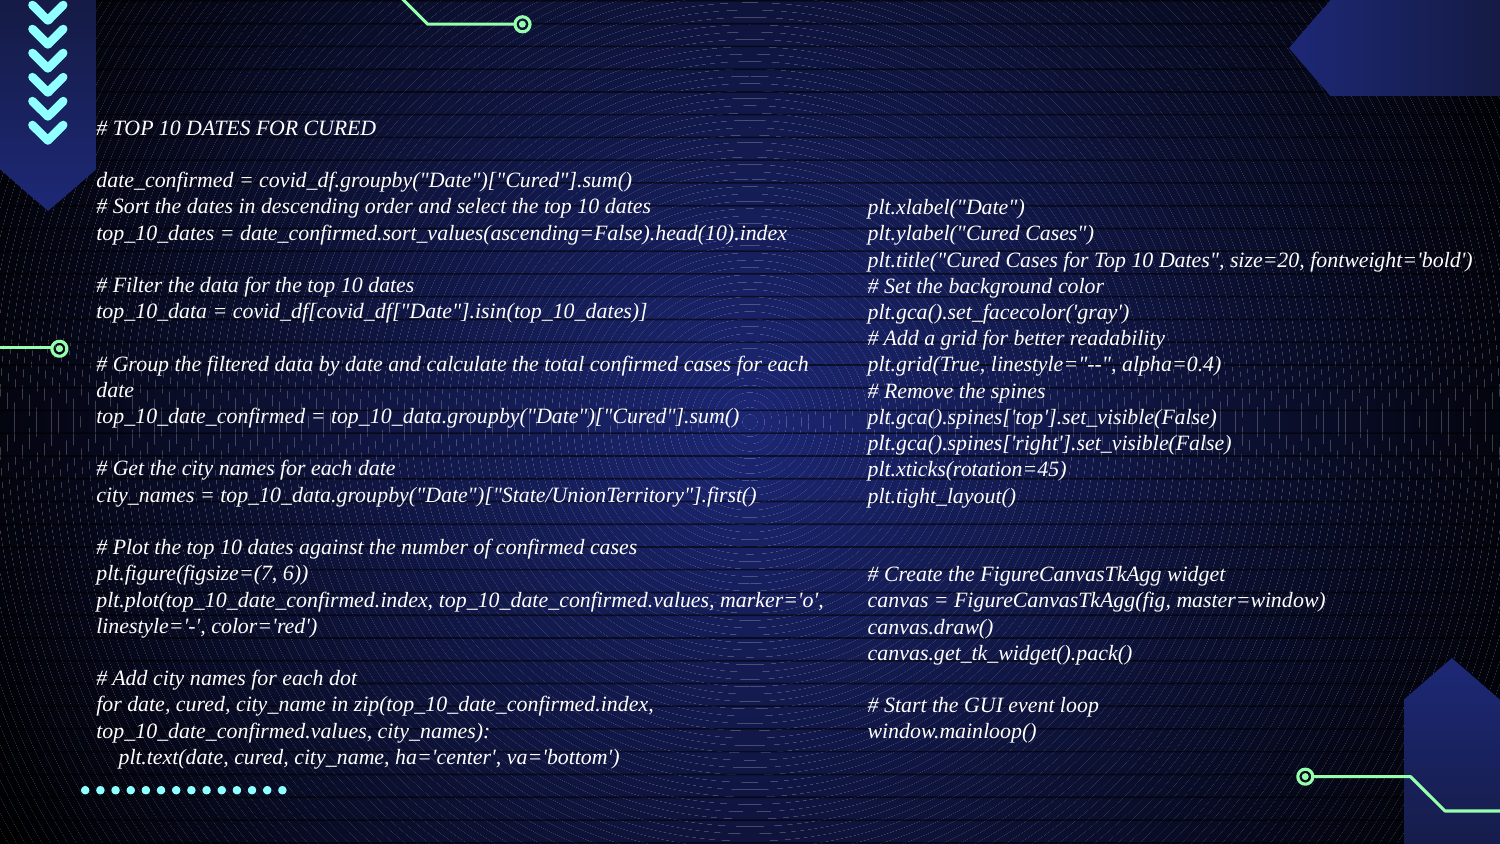

# TOP 10 DATES FOR CURED

date_confirmed = covid_df.groupby("Date")["Cured"].sum()
# Sort the dates in descending order and select the top 10 dates
top_10_dates = date_confirmed.sort_values(ascending=False).head(10).index

# Filter the data for the top 10 dates
top_10_data = covid_df[covid_df["Date"].isin(top_10_dates)]

# Group the filtered data by date and calculate the total confirmed cases for each date
top_10_date_confirmed = top_10_data.groupby("Date")["Cured"].sum()

# Get the city names for each date
city_names = top_10_data.groupby("Date")["State/UnionTerritory"].first()

# Plot the top 10 dates against the number of confirmed cases
plt.figure(figsize=(7, 6))
plt.plot(top_10_date_confirmed.index, top_10_date_confirmed.values, marker='o', linestyle='-', color='red')

# Add city names for each dot
for date, cured, city_name in zip(top_10_date_confirmed.index, top_10_date_confirmed.values, city_names):
    plt.text(date, cured, city_name, ha='center', va='bottom')
plt.xlabel("Date")
plt.ylabel("Cured Cases")
plt.title("Cured Cases for Top 10 Dates", size=20, fontweight='bold')
# Set the background color
plt.gca().set_facecolor('gray')
# Add a grid for better readability
plt.grid(True, linestyle="--", alpha=0.4)
# Remove the spines
plt.gca().spines['top'].set_visible(False)
plt.gca().spines['right'].set_visible(False)
plt.xticks(rotation=45)
plt.tight_layout()

# Create the FigureCanvasTkAgg widget
canvas = FigureCanvasTkAgg(fig, master=window)
canvas.draw()
canvas.get_tk_widget().pack()

# Start the GUI event loop
window.mainloop()